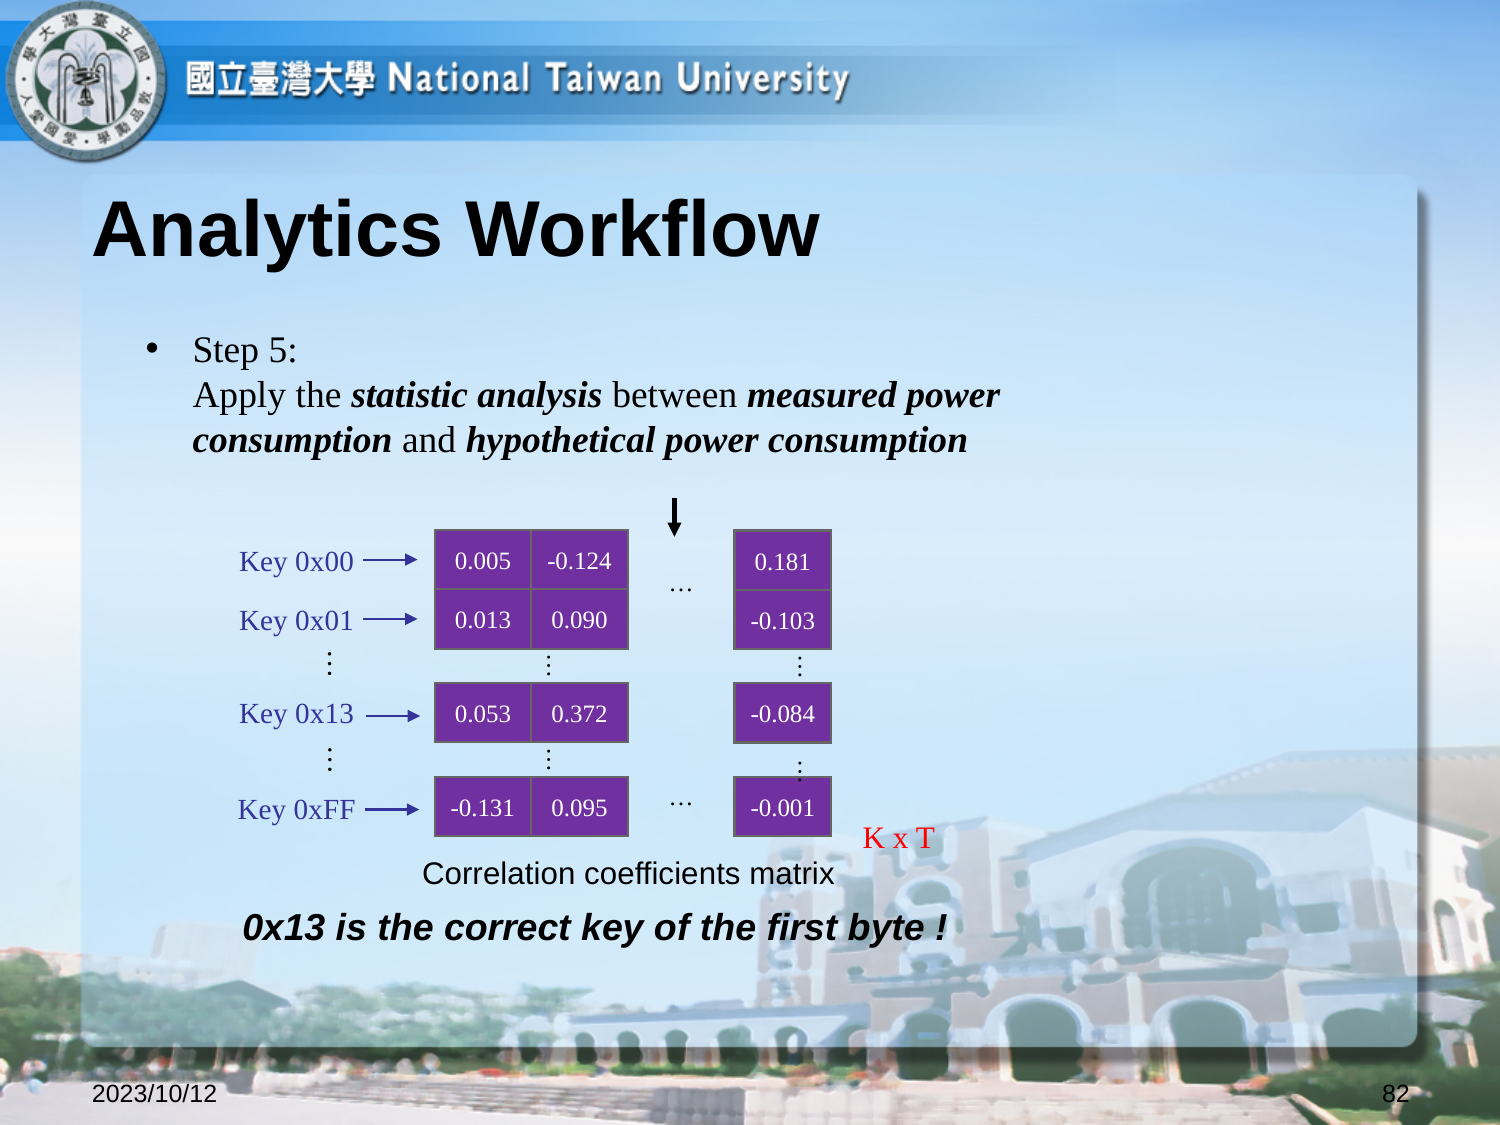

# Analytics Workflow
Step 5:
Apply the statistic analysis between measured power
consumption and hypothetical power consumption
Key 0x00
0.005
-0.124
0.181
…
Key 0x01
0.013
0.090
-0.103
…
…
…
Key 0x13
0.053
0.372
-0.084
…
…
…
…
-0.131
0.095
-0.001
Key 0xFF
K x T
Correlation coefficients matrix
0x13 is the correct key of the first byte !
2023/10/12
82